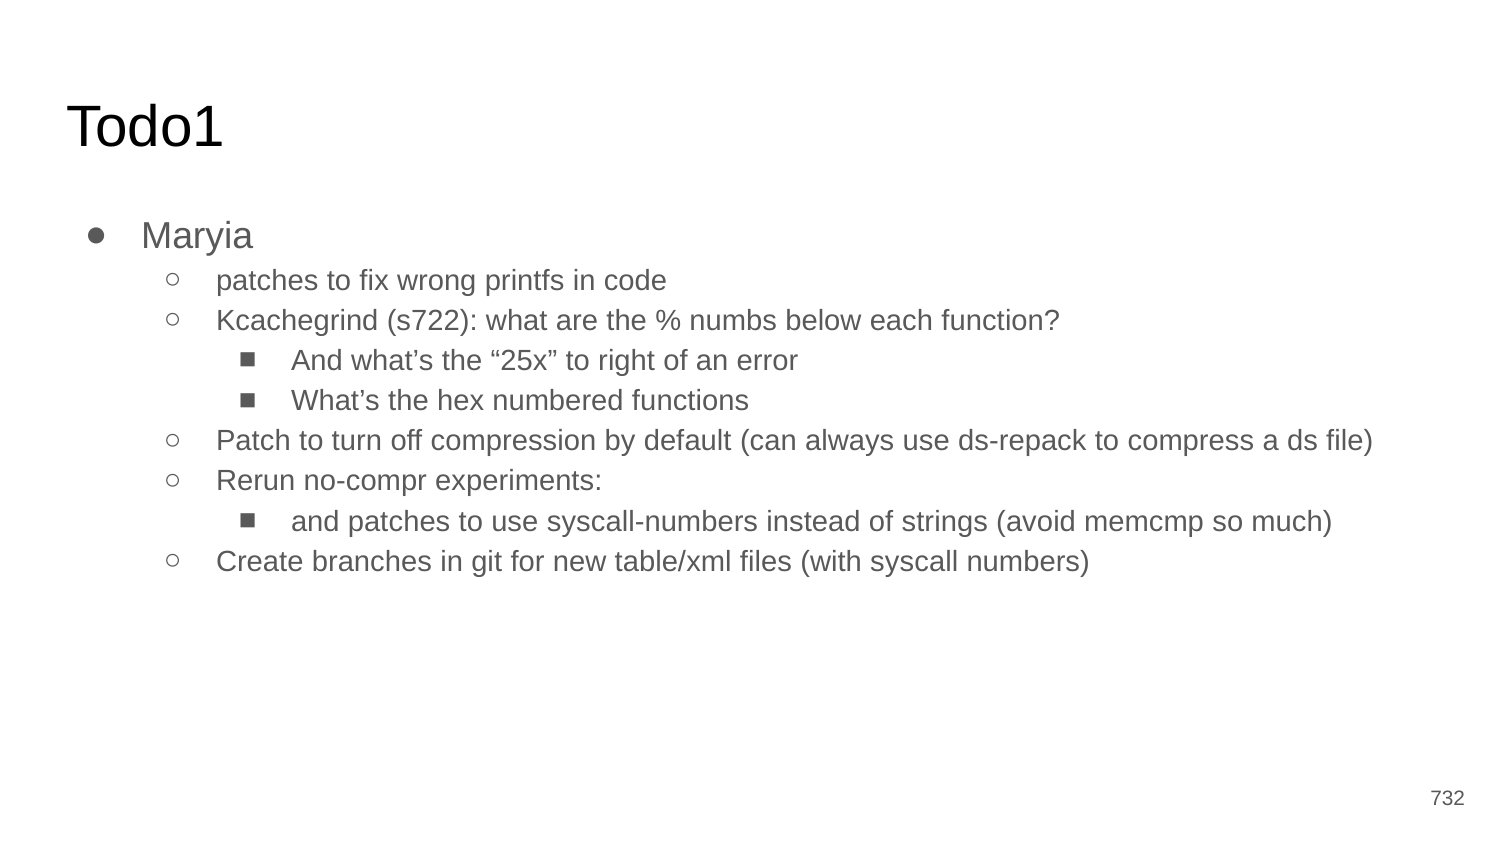

# Todo1
Maryia
patches to fix wrong printfs in code
Kcachegrind (s722): what are the % numbs below each function?
And what’s the “25x” to right of an error
What’s the hex numbered functions
Patch to turn off compression by default (can always use ds-repack to compress a ds file)
Rerun no-compr experiments:
and patches to use syscall-numbers instead of strings (avoid memcmp so much)
Create branches in git for new table/xml files (with syscall numbers)

732